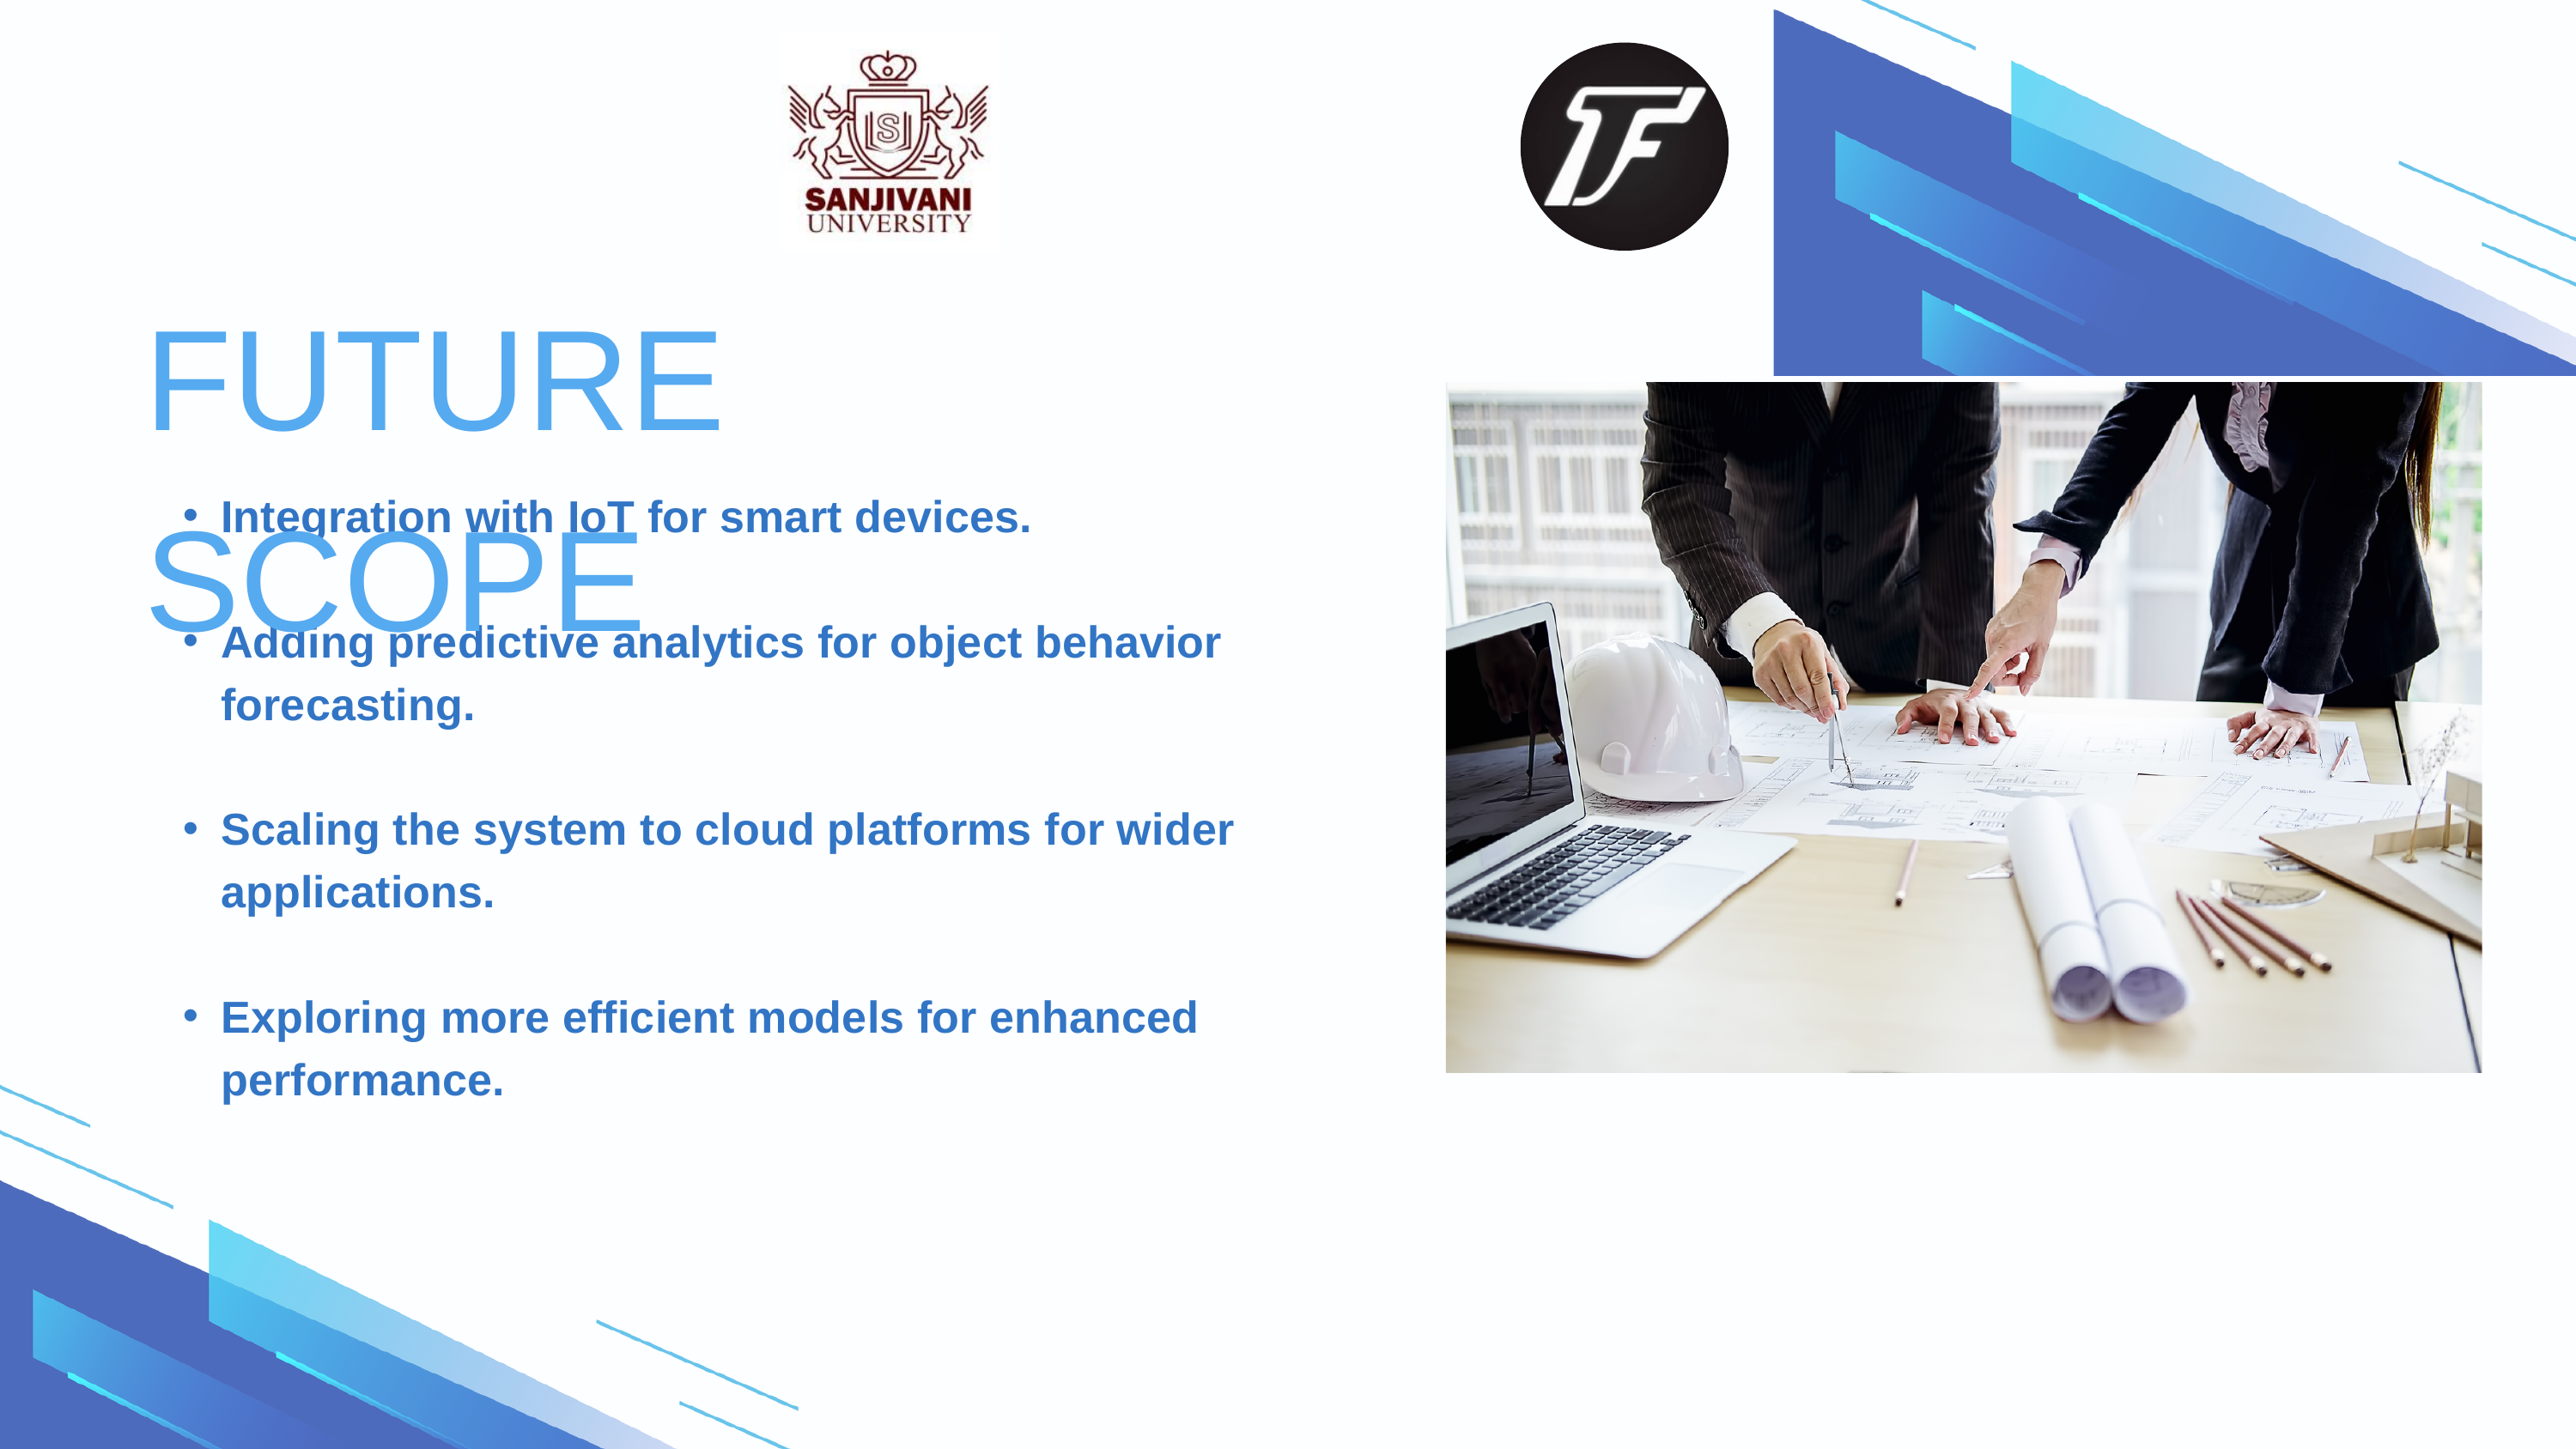

FUTURE SCOPE

Integration with IoT for smart devices.

Adding predictive analytics for object behavior forecasting.

Scaling the system to cloud platforms for wider applications.

Exploring more efficient models for enhanced performance.